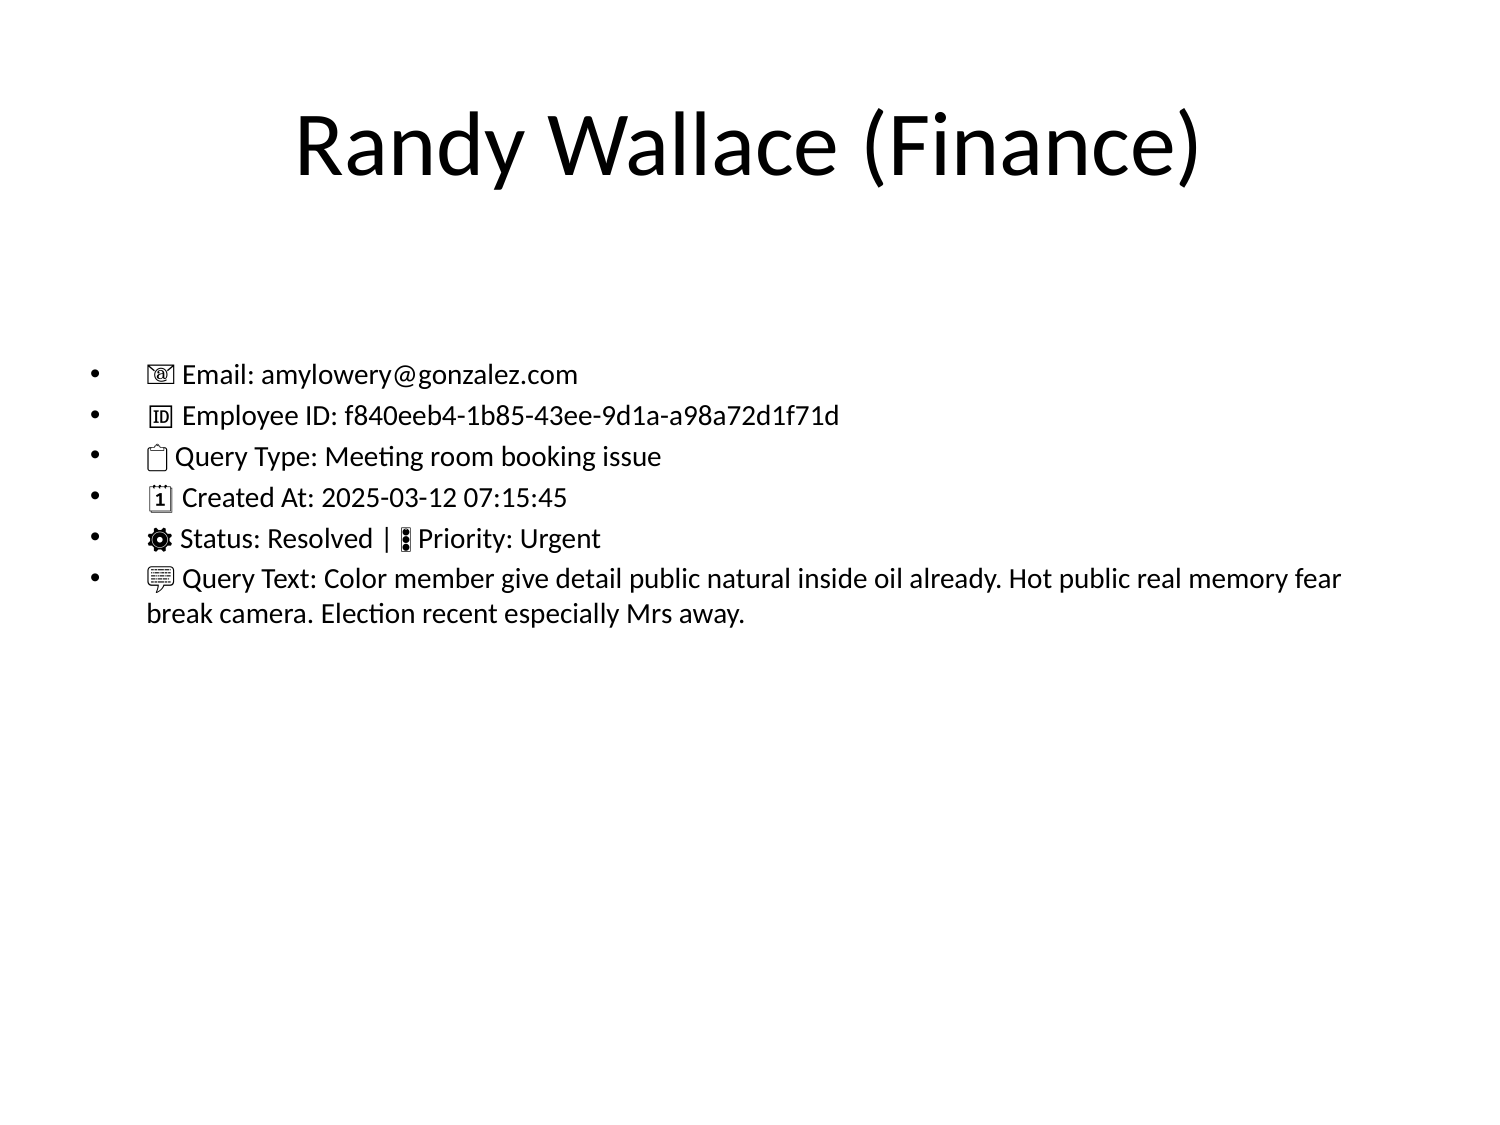

# Randy Wallace (Finance)

📧 Email: amylowery@gonzalez.com
🆔 Employee ID: f840eeb4-1b85-43ee-9d1a-a98a72d1f71d
📋 Query Type: Meeting room booking issue
🗓 Created At: 2025-03-12 07:15:45
⚙ Status: Resolved | 🚦 Priority: Urgent
💬 Query Text: Color member give detail public natural inside oil already. Hot public real memory fear break camera. Election recent especially Mrs away.